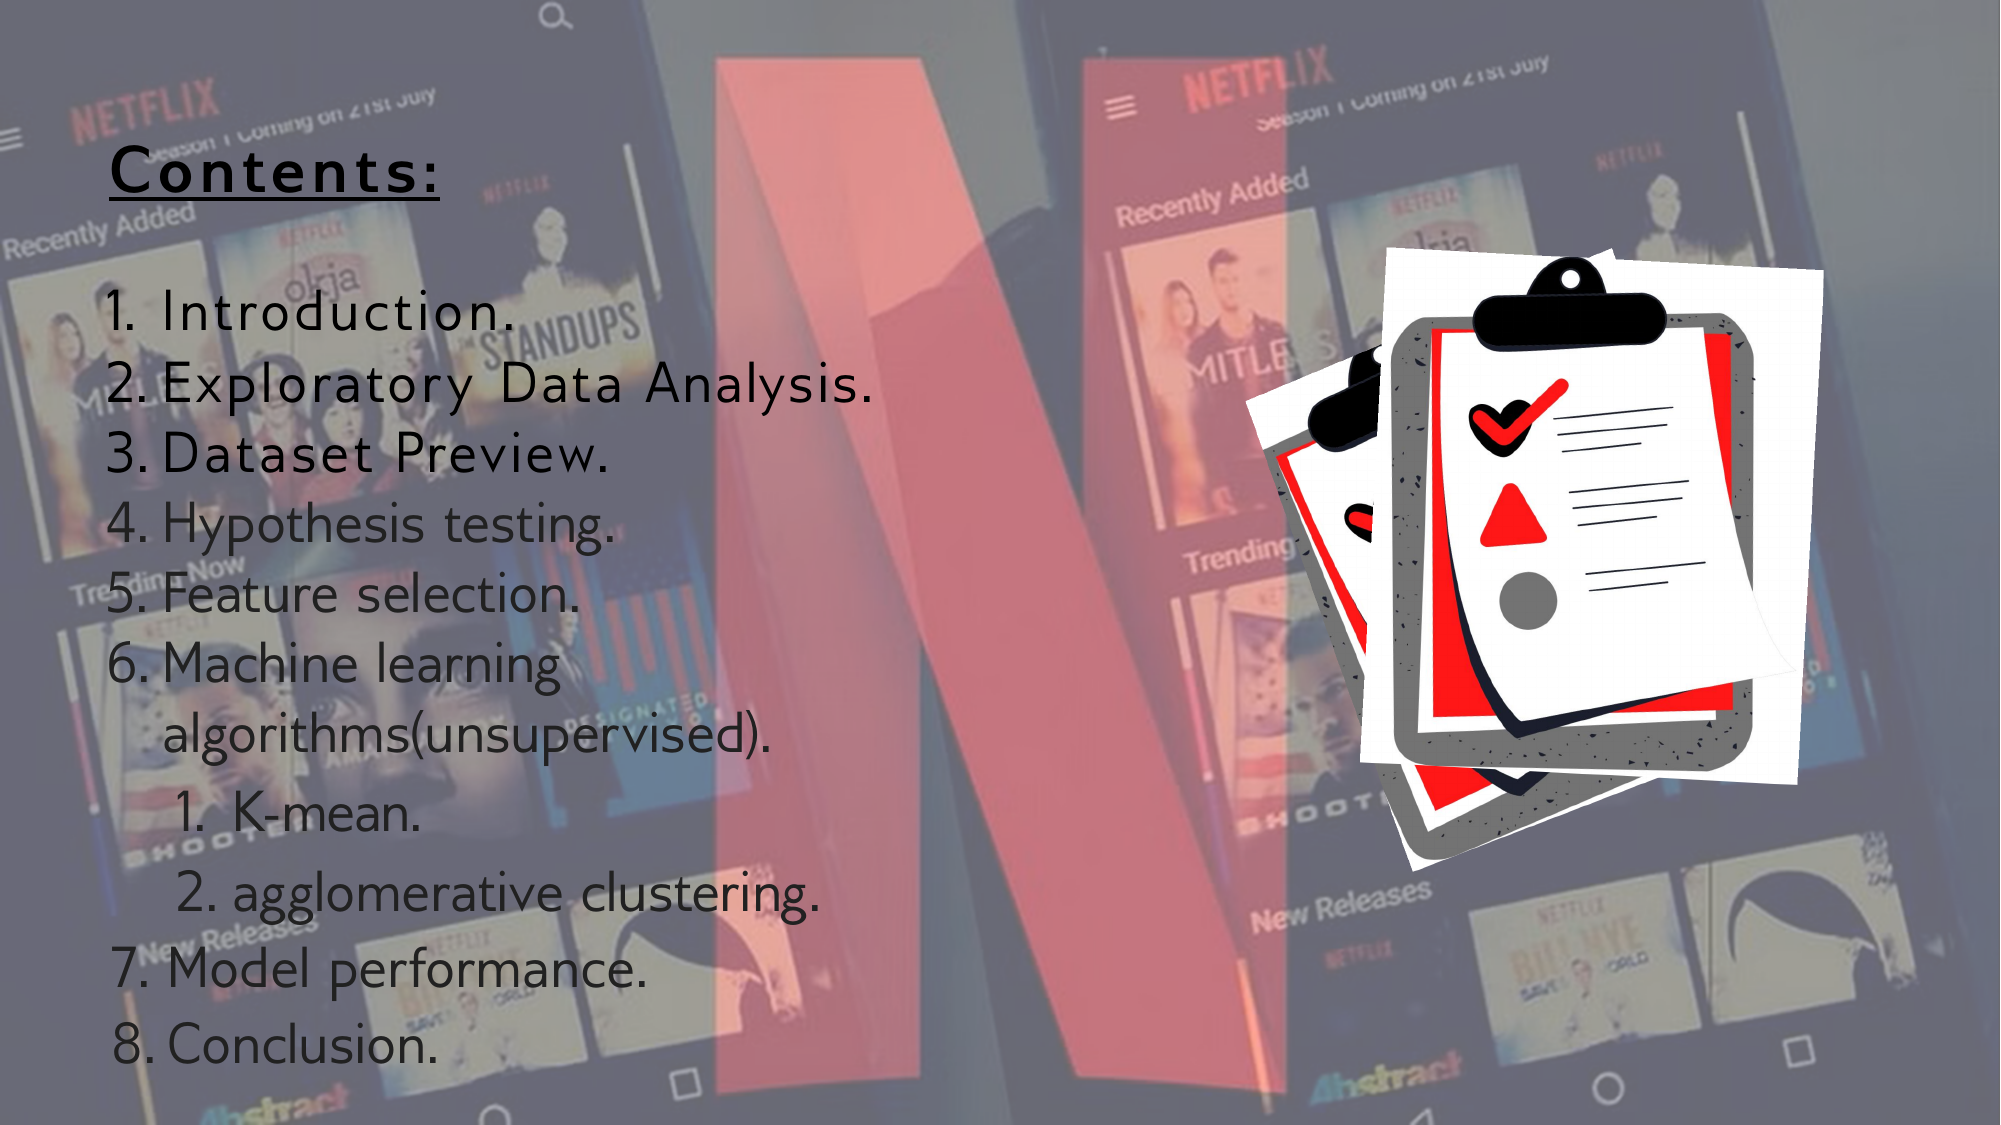

# Contents:

Introduction.
Exploratory Data Analysis.
Dataset Preview.
Hypothesis testing.
Feature selection.
Machine learning algorithms(unsupervised).
K-mean.
agglomerative clustering.
Model performance.
Conclusion.